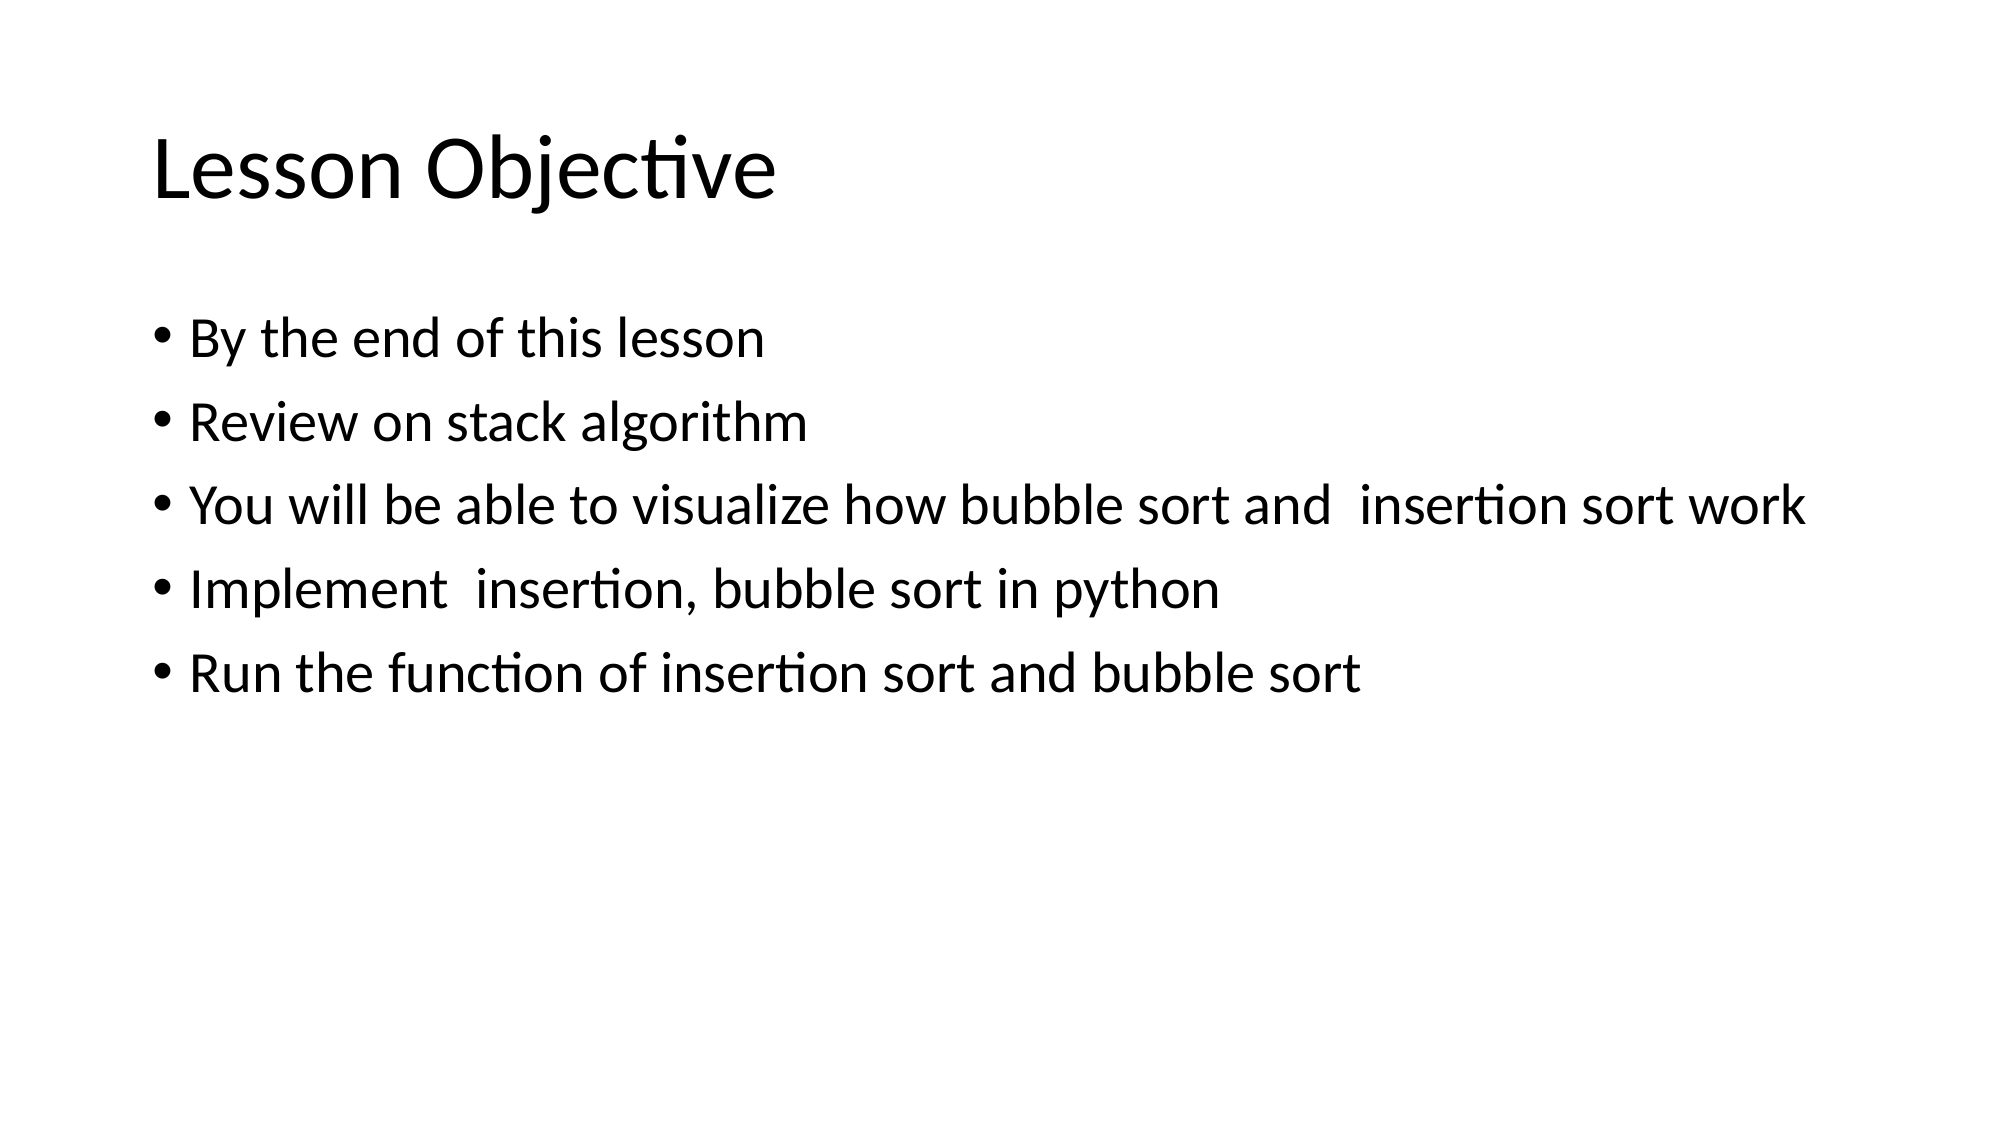

# Lesson Objective
By the end of this lesson
Review on stack algorithm
You will be able to visualize how bubble sort and  insertion sort work
Implement  insertion, bubble sort in python
Run the function of insertion sort and bubble sort